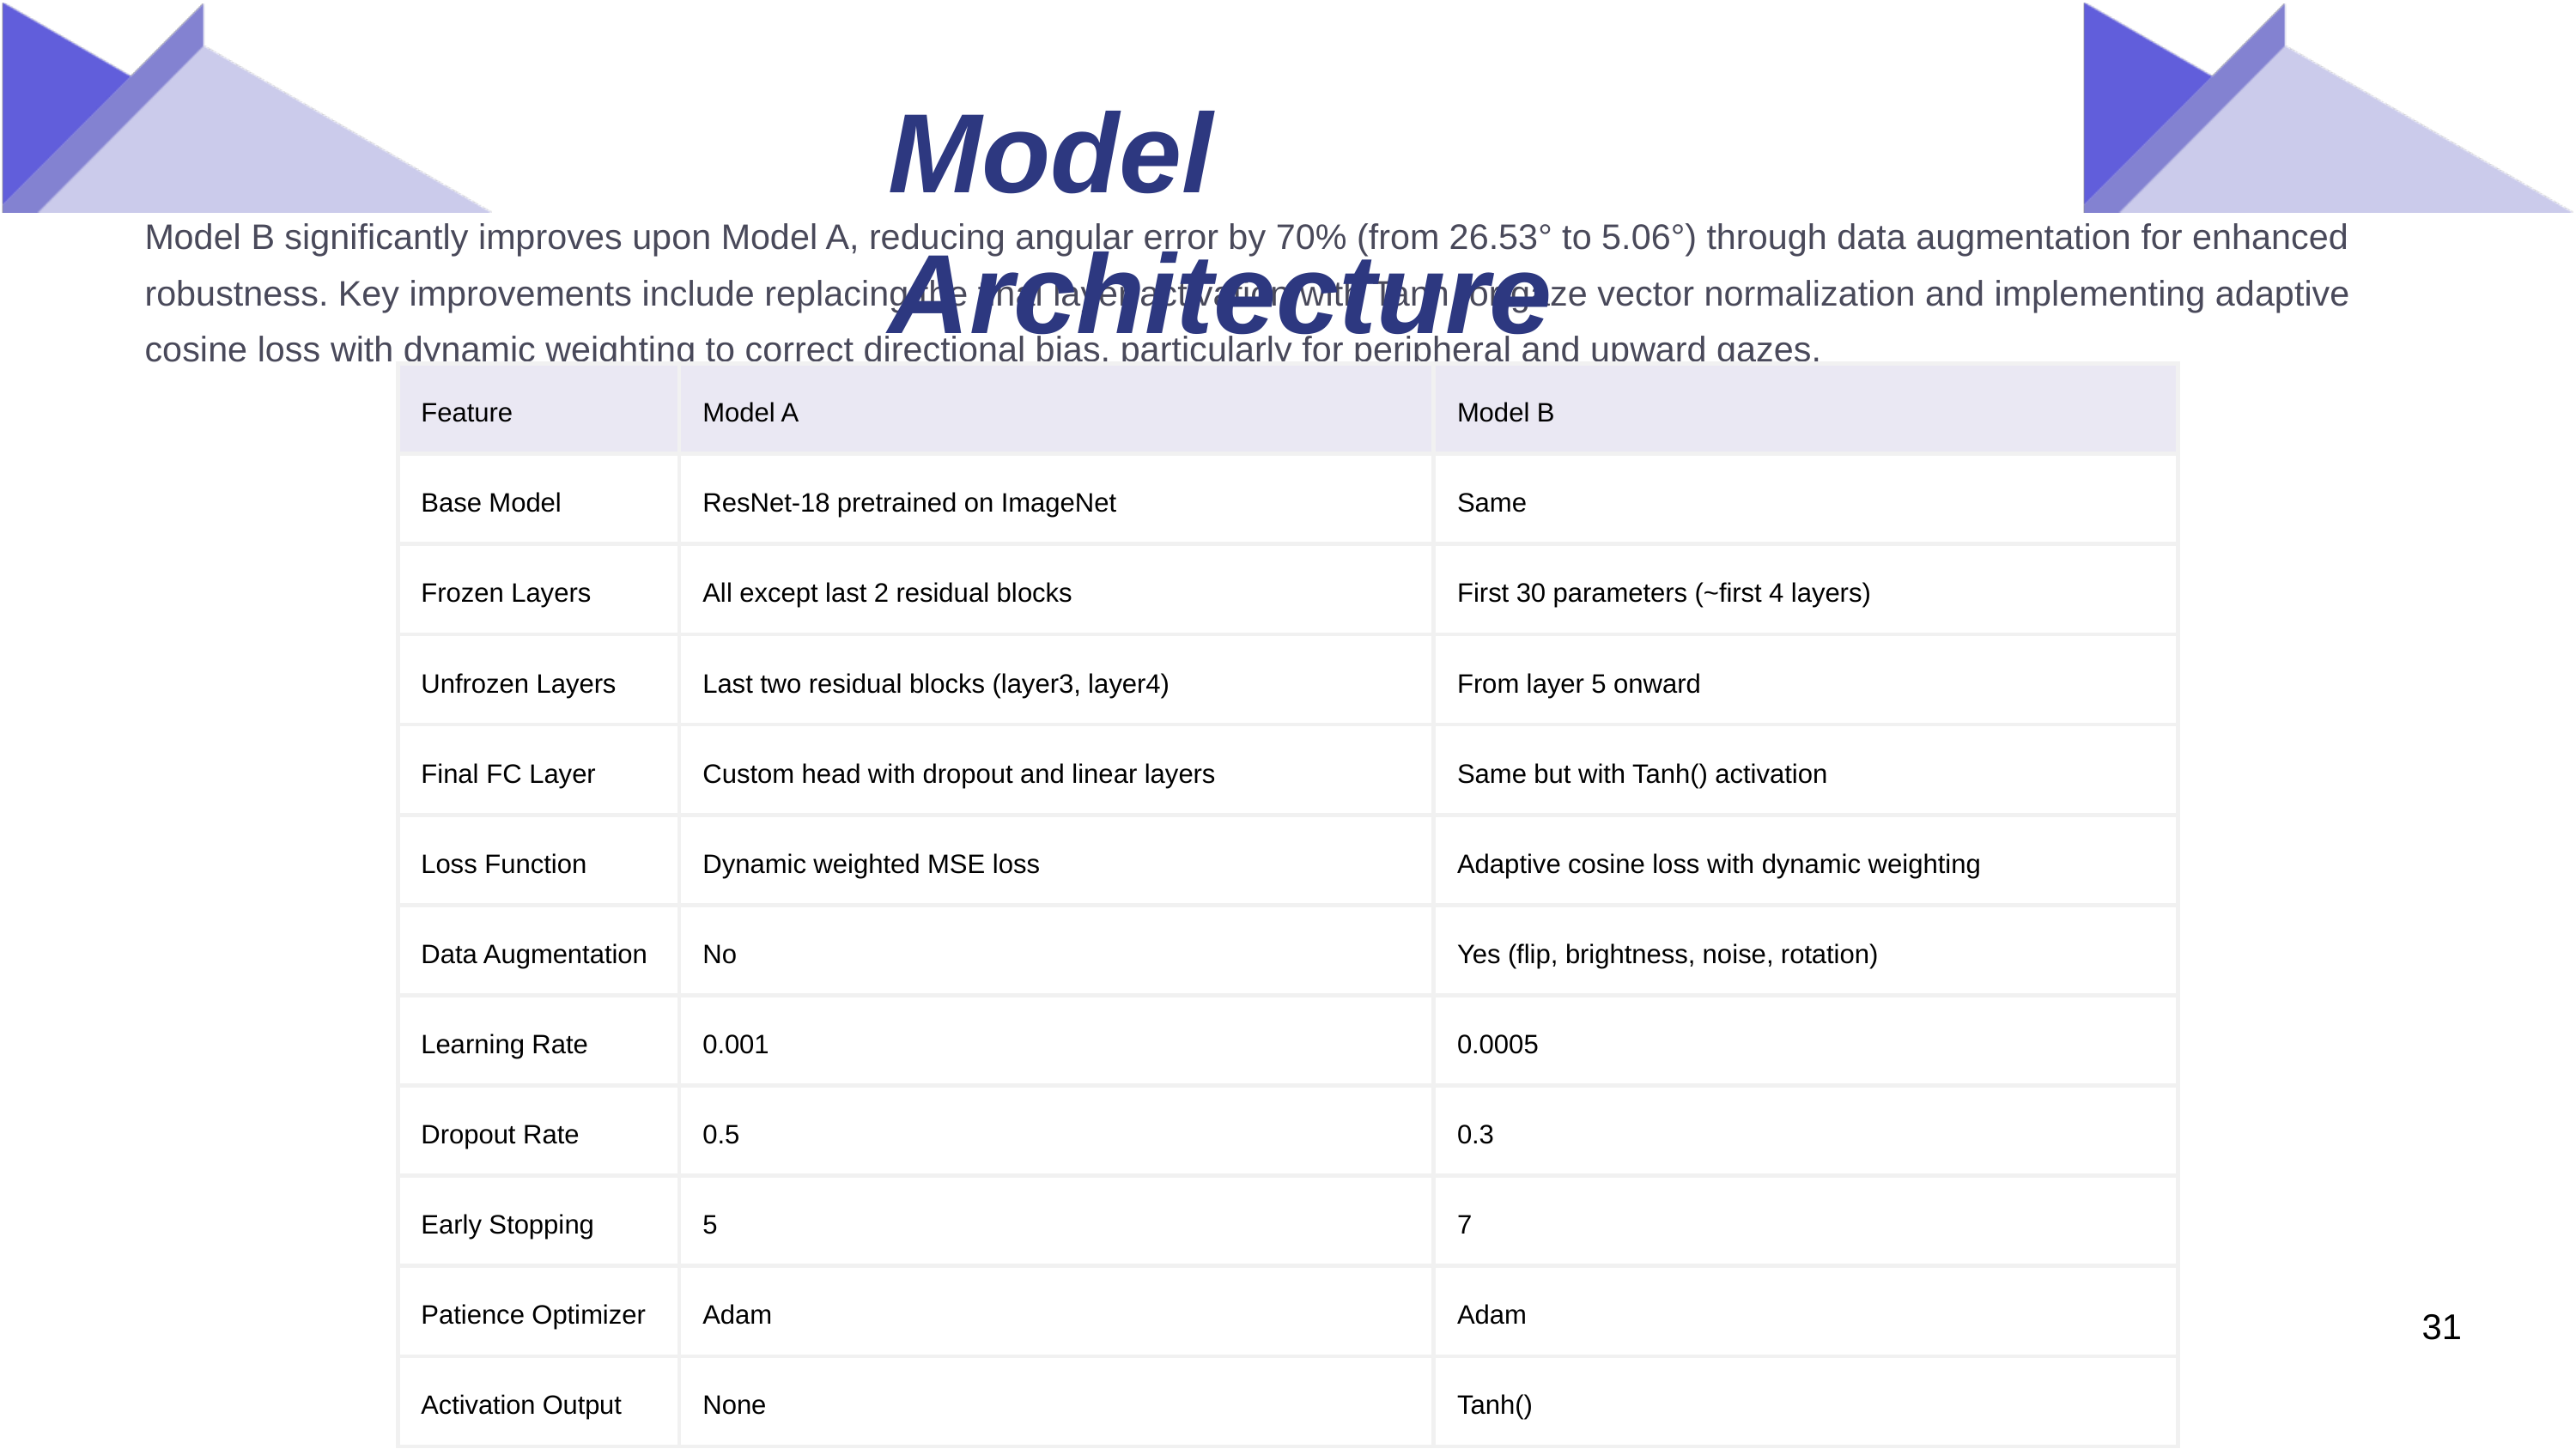

Model Architecture
Model B significantly improves upon Model A, reducing angular error by 70% (from 26.53° to 5.06°) through data augmentation for enhanced robustness. Key improvements include replacing the final layer activation with Tanh for gaze vector normalization and implementing adaptive cosine loss with dynamic weighting to correct directional bias, particularly for peripheral and upward gazes.
| Feature | Model A | Model B |
| --- | --- | --- |
| Base Model | ResNet-18 pretrained on ImageNet | Same |
| Frozen Layers | All except last 2 residual blocks | First 30 parameters (~first 4 layers) |
| Unfrozen Layers | Last two residual blocks (layer3, layer4) | From layer 5 onward |
| Final FC Layer | Custom head with dropout and linear layers | Same but with Tanh() activation |
| Loss Function | Dynamic weighted MSE loss | Adaptive cosine loss with dynamic weighting |
| Data Augmentation | No | Yes (flip, brightness, noise, rotation) |
| Learning Rate | 0.001 | 0.0005 |
| Dropout Rate | 0.5 | 0.3 |
| Early Stopping | 5 | 7 |
| Patience Optimizer | Adam | Adam |
| Activation Output | None | Tanh() |

31